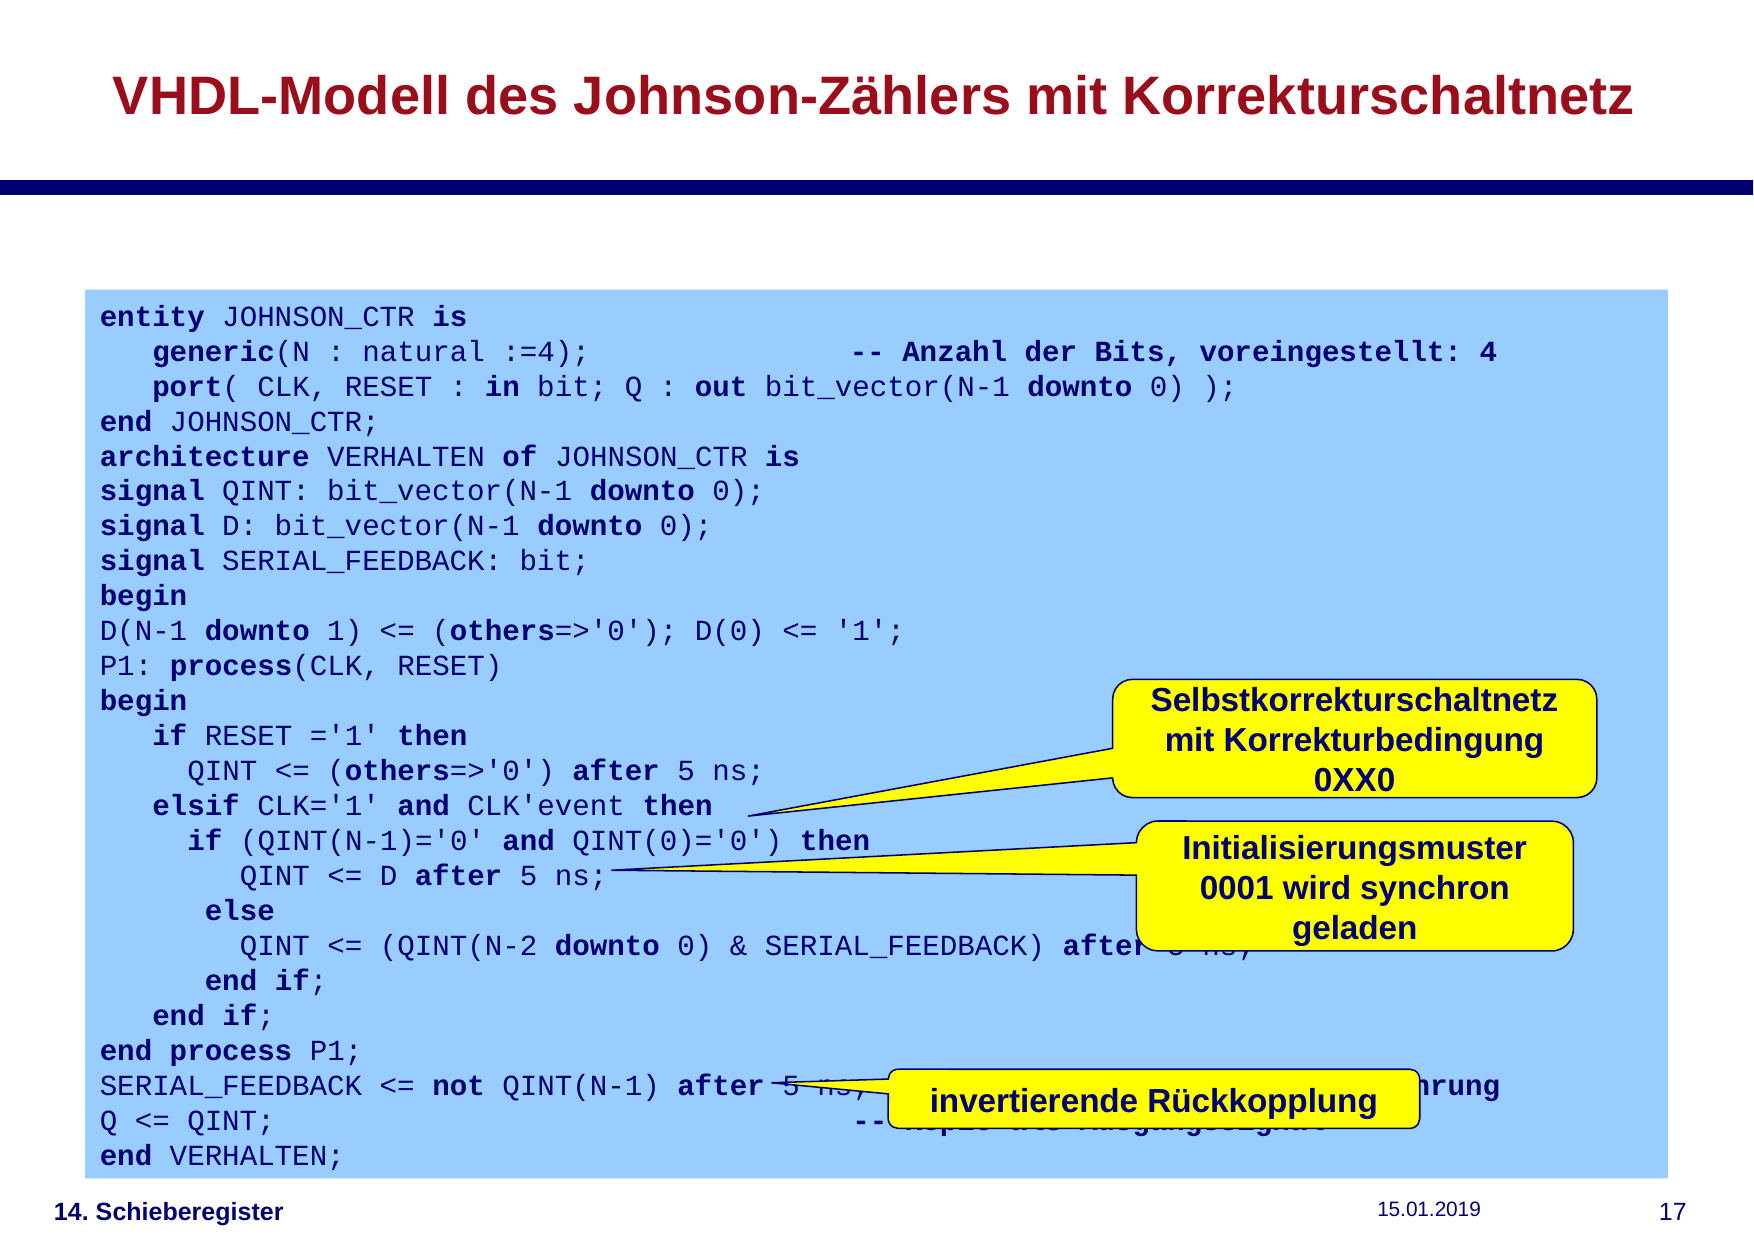

# VHDL-Modell des Johnson-Zählers mit Korrekturschaltnetz
entity JOHNSON_CTR is
   generic(N : natural :=4);		-- Anzahl der Bits, voreingestellt: 4
   port( CLK, RESET : in bit; Q : out bit_vector(N-1 downto 0) );
end JOHNSON_CTR;
architecture VERHALTEN of JOHNSON_CTR is
signal QINT: bit_vector(N-1 downto 0);
signal D: bit_vector(N-1 downto 0);
signal SERIAL_FEEDBACK: bit;
begin
D(N-1 downto 1) <= (others=>'0'); D(0) <= '1';
P1: process(CLK, RESET)
begin
   if RESET ='1' then
     QINT <= (others=>'0') after 5 ns;
   elsif CLK='1' and CLK'event then
     if (QINT(N-1)='0' and QINT(0)='0') then
        QINT <= D after 5 ns;
      else
        QINT <= (QINT(N-2 downto 0) & SERIAL_FEEDBACK) after 5 ns;
      end if;
   end if;
end process P1;
SERIAL_FEEDBACK <= not QINT(N-1) after 5 ns;     -- Inverter in der Rueckführung
Q <= QINT;                                 -- Kopie als Ausgangssignal
end VERHALTEN;
Selbstkorrekturschaltnetz mit Korrekturbedingung 0XX0
Initialisierungsmuster 0001 wird synchron geladen
invertierende Rückkopplung
14. Schieberegister
15.01.2019
17